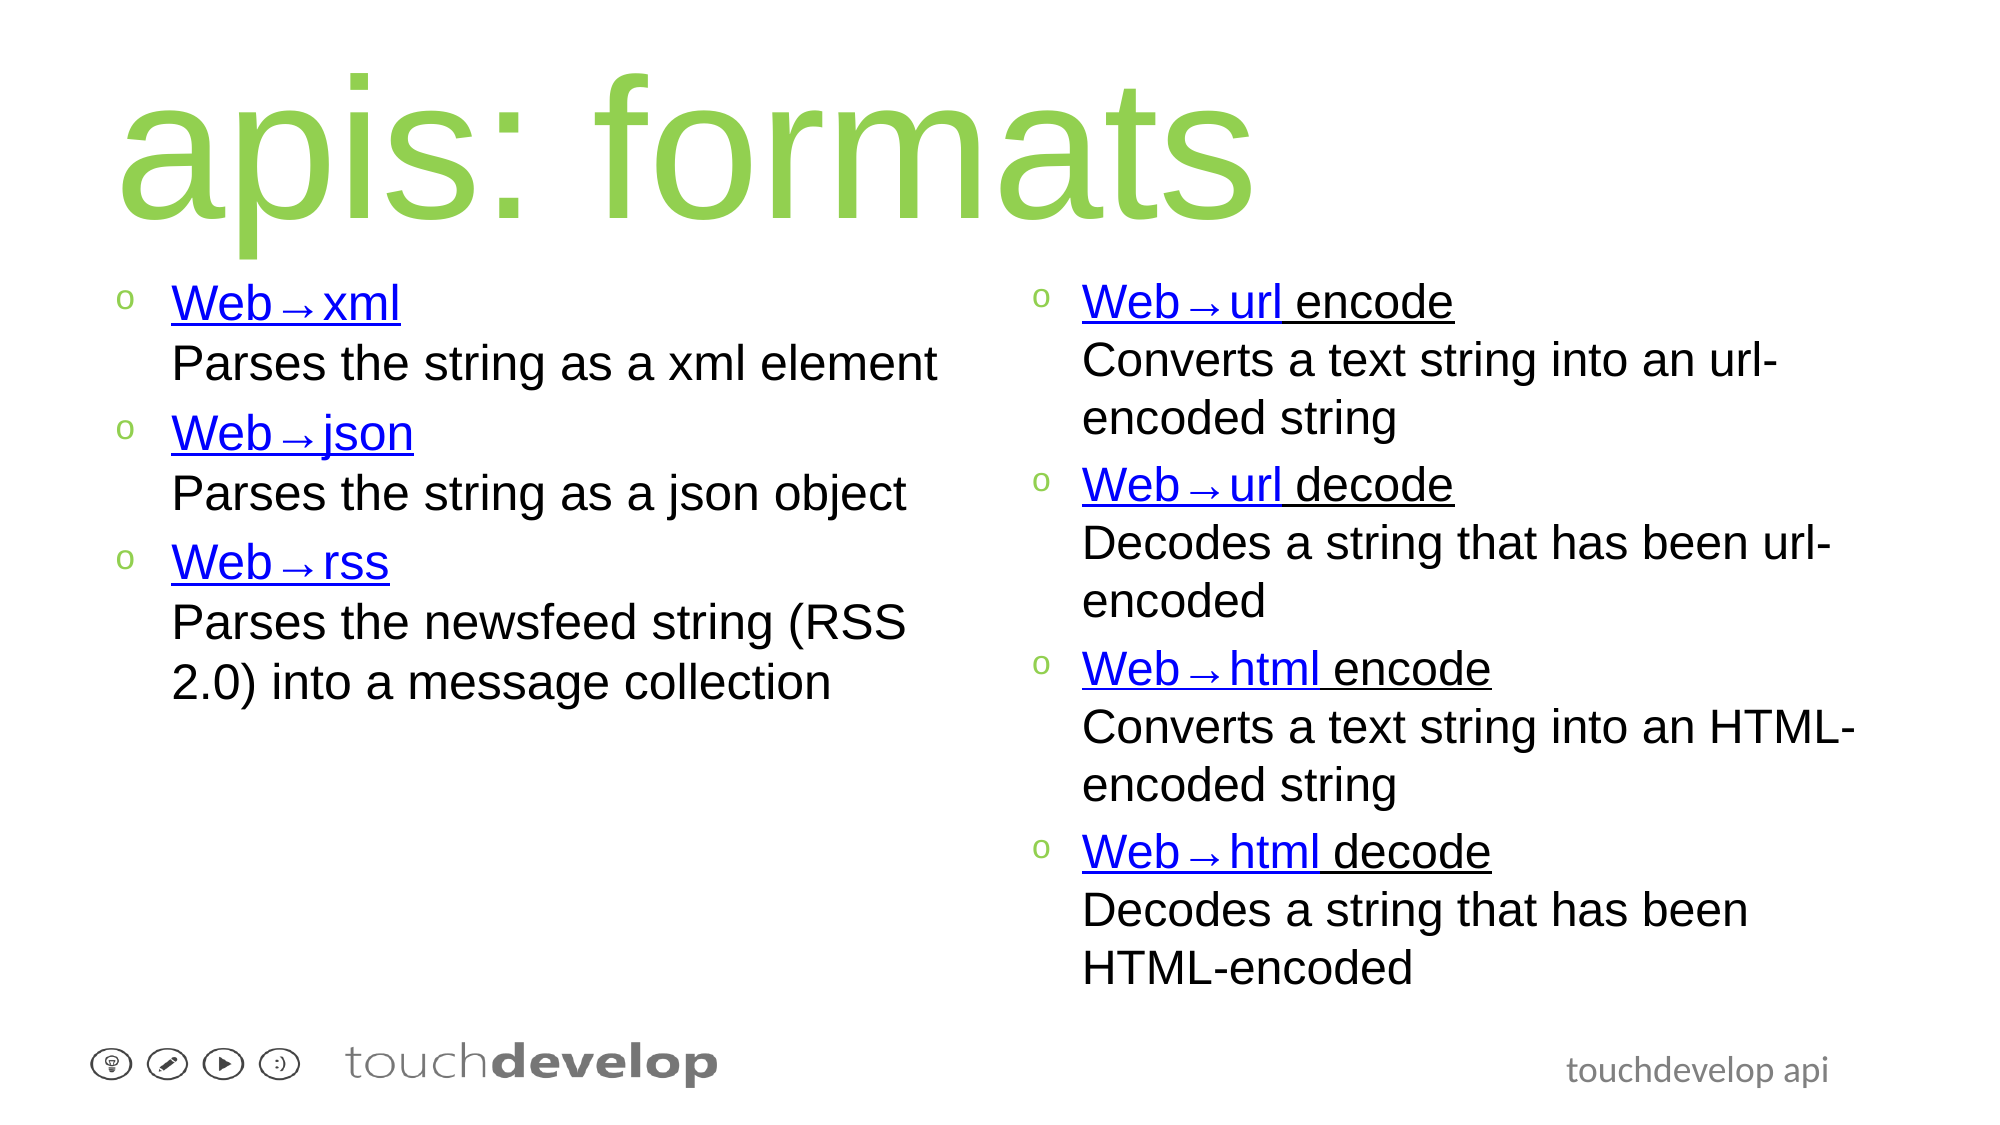

# apis: formats
Web→xml
Parses the string as a xml element
Web→json
Parses the string as a json object
Web→rss
Parses the newsfeed string (RSS 2.0) into a message collection
Web→url encode
Converts a text string into an url-encoded string
Web→url decode
Decodes a string that has been url-encoded
Web→html encode
Converts a text string into an HTML-encoded string
Web→html decode
Decodes a string that has been HTML-encoded